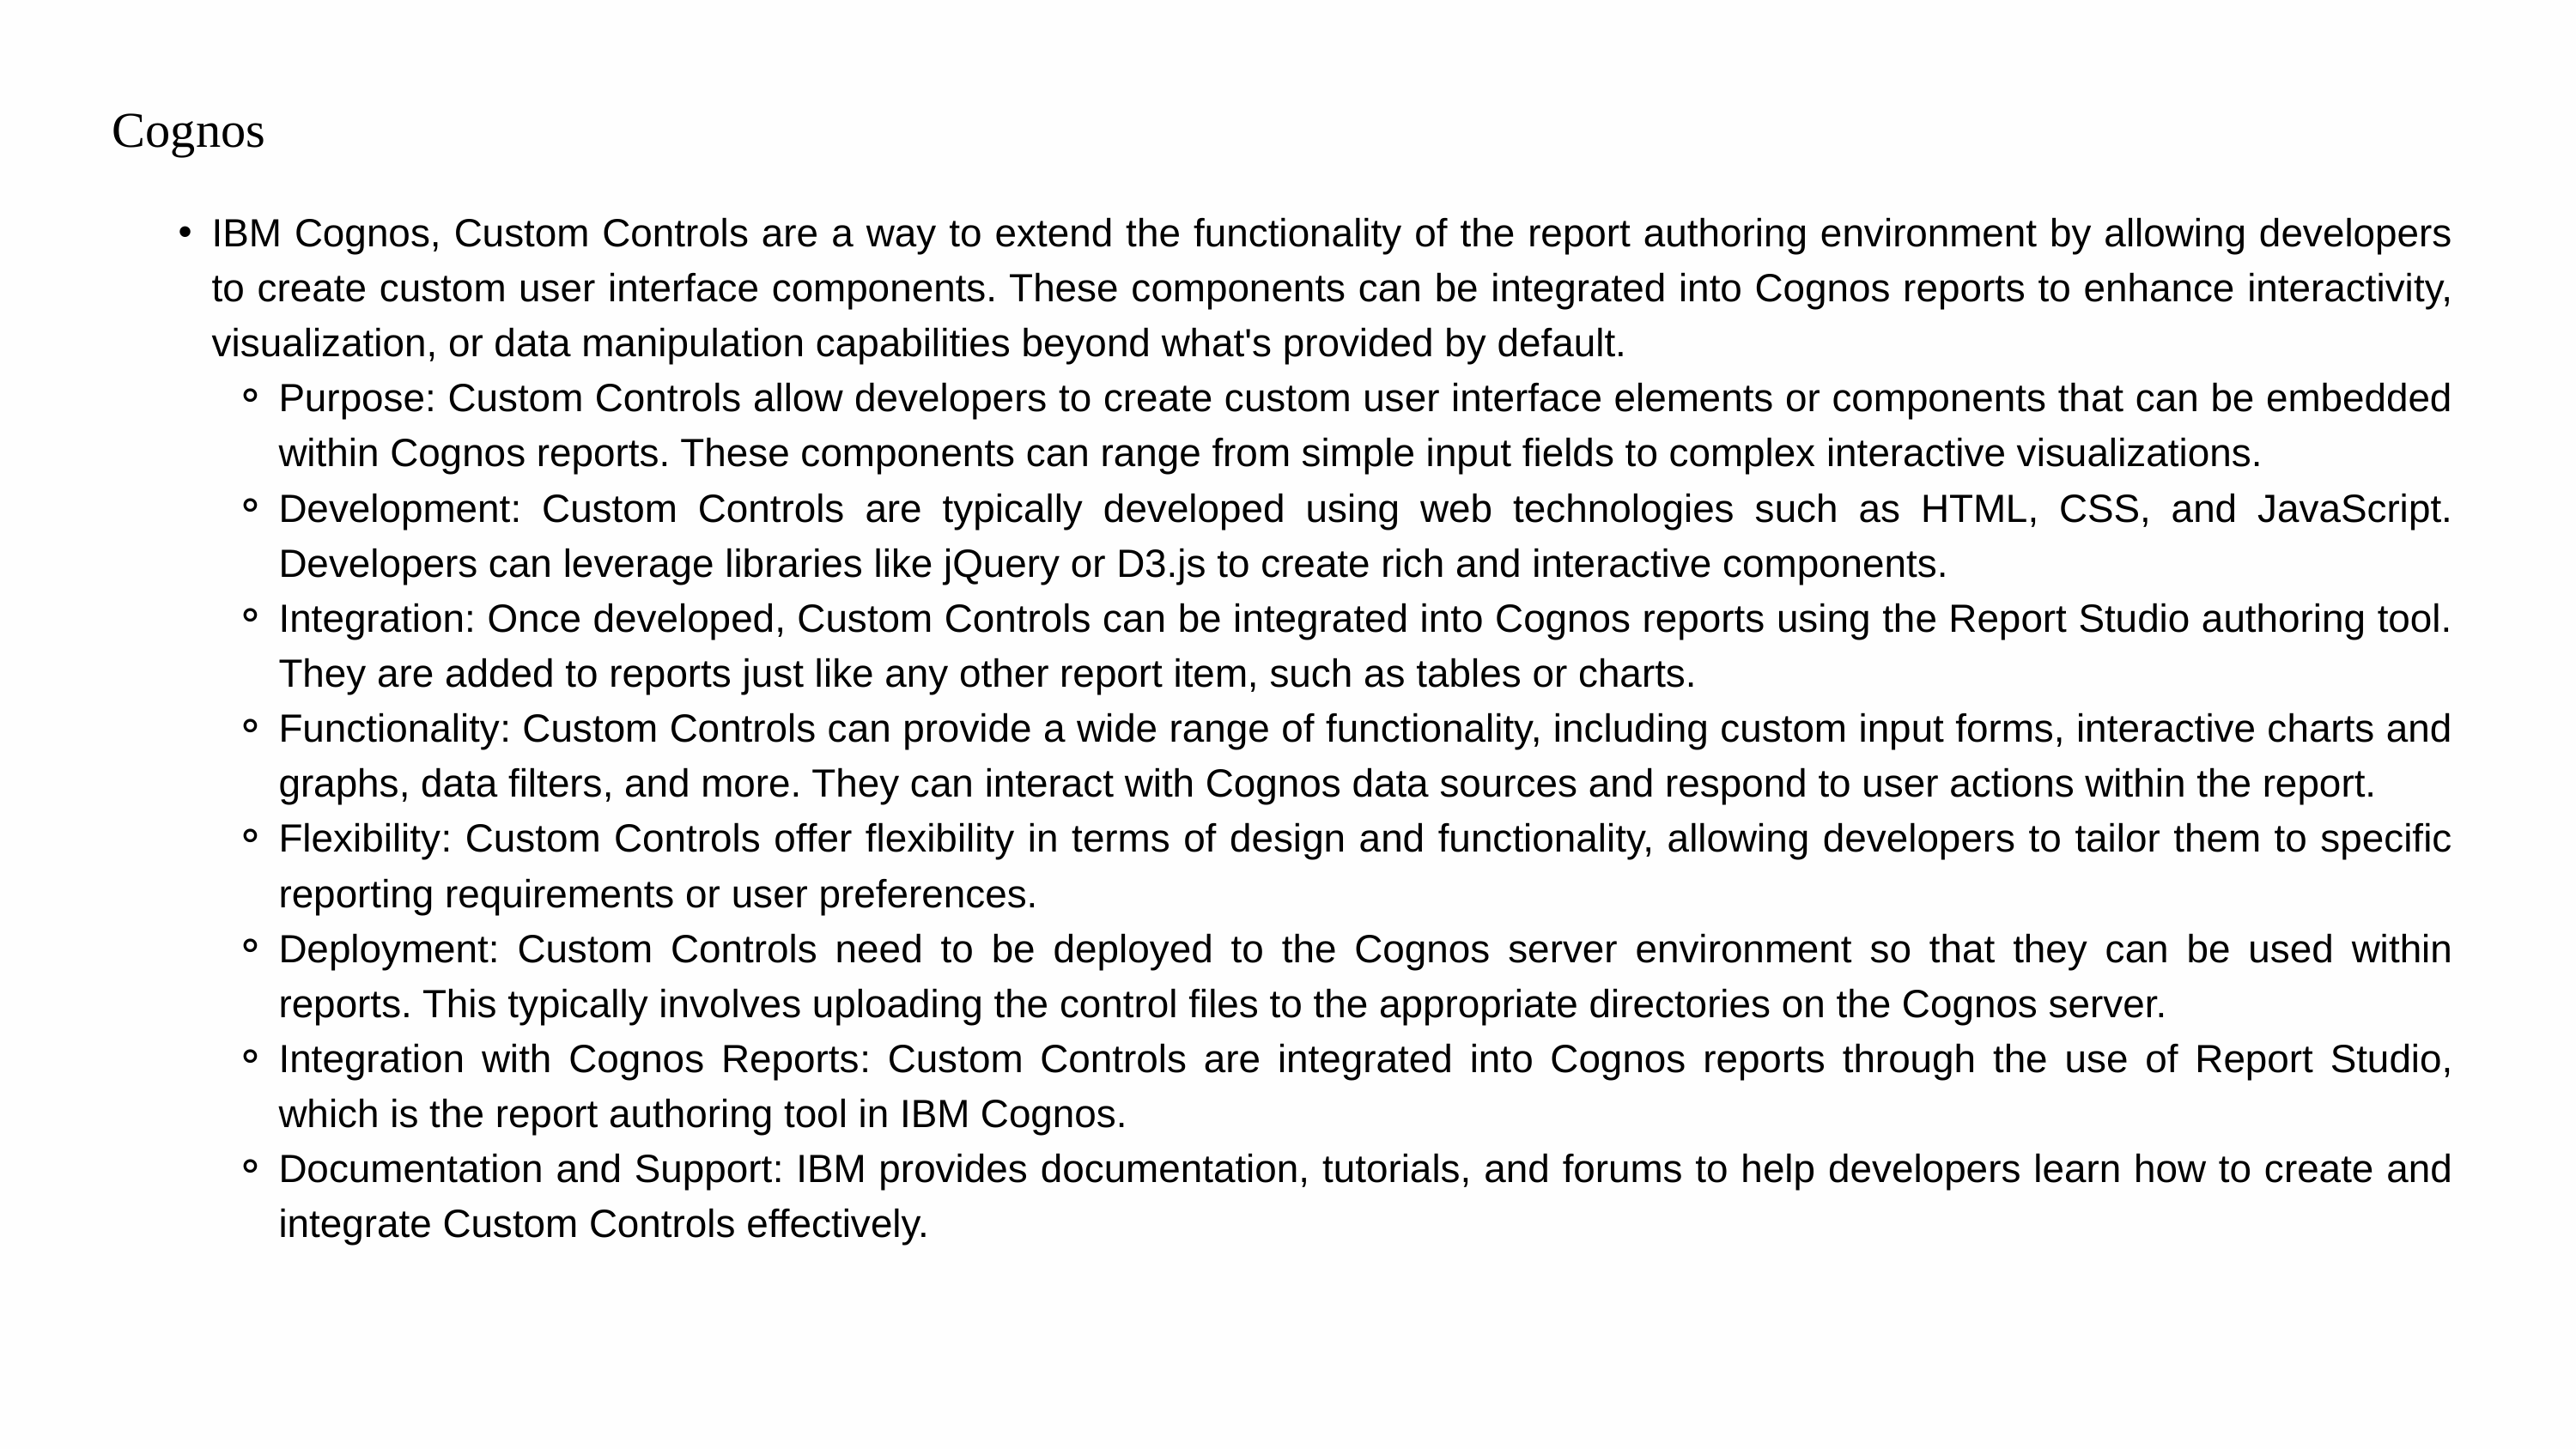

Cognos
IBM Cognos, Custom Controls are a way to extend the functionality of the report authoring environment by allowing developers to create custom user interface components. These components can be integrated into Cognos reports to enhance interactivity, visualization, or data manipulation capabilities beyond what's provided by default.
Purpose: Custom Controls allow developers to create custom user interface elements or components that can be embedded within Cognos reports. These components can range from simple input fields to complex interactive visualizations.
Development: Custom Controls are typically developed using web technologies such as HTML, CSS, and JavaScript. Developers can leverage libraries like jQuery or D3.js to create rich and interactive components.
Integration: Once developed, Custom Controls can be integrated into Cognos reports using the Report Studio authoring tool. They are added to reports just like any other report item, such as tables or charts.
Functionality: Custom Controls can provide a wide range of functionality, including custom input forms, interactive charts and graphs, data filters, and more. They can interact with Cognos data sources and respond to user actions within the report.
Flexibility: Custom Controls offer flexibility in terms of design and functionality, allowing developers to tailor them to specific reporting requirements or user preferences.
Deployment: Custom Controls need to be deployed to the Cognos server environment so that they can be used within reports. This typically involves uploading the control files to the appropriate directories on the Cognos server.
Integration with Cognos Reports: Custom Controls are integrated into Cognos reports through the use of Report Studio, which is the report authoring tool in IBM Cognos.
Documentation and Support: IBM provides documentation, tutorials, and forums to help developers learn how to create and integrate Custom Controls effectively.